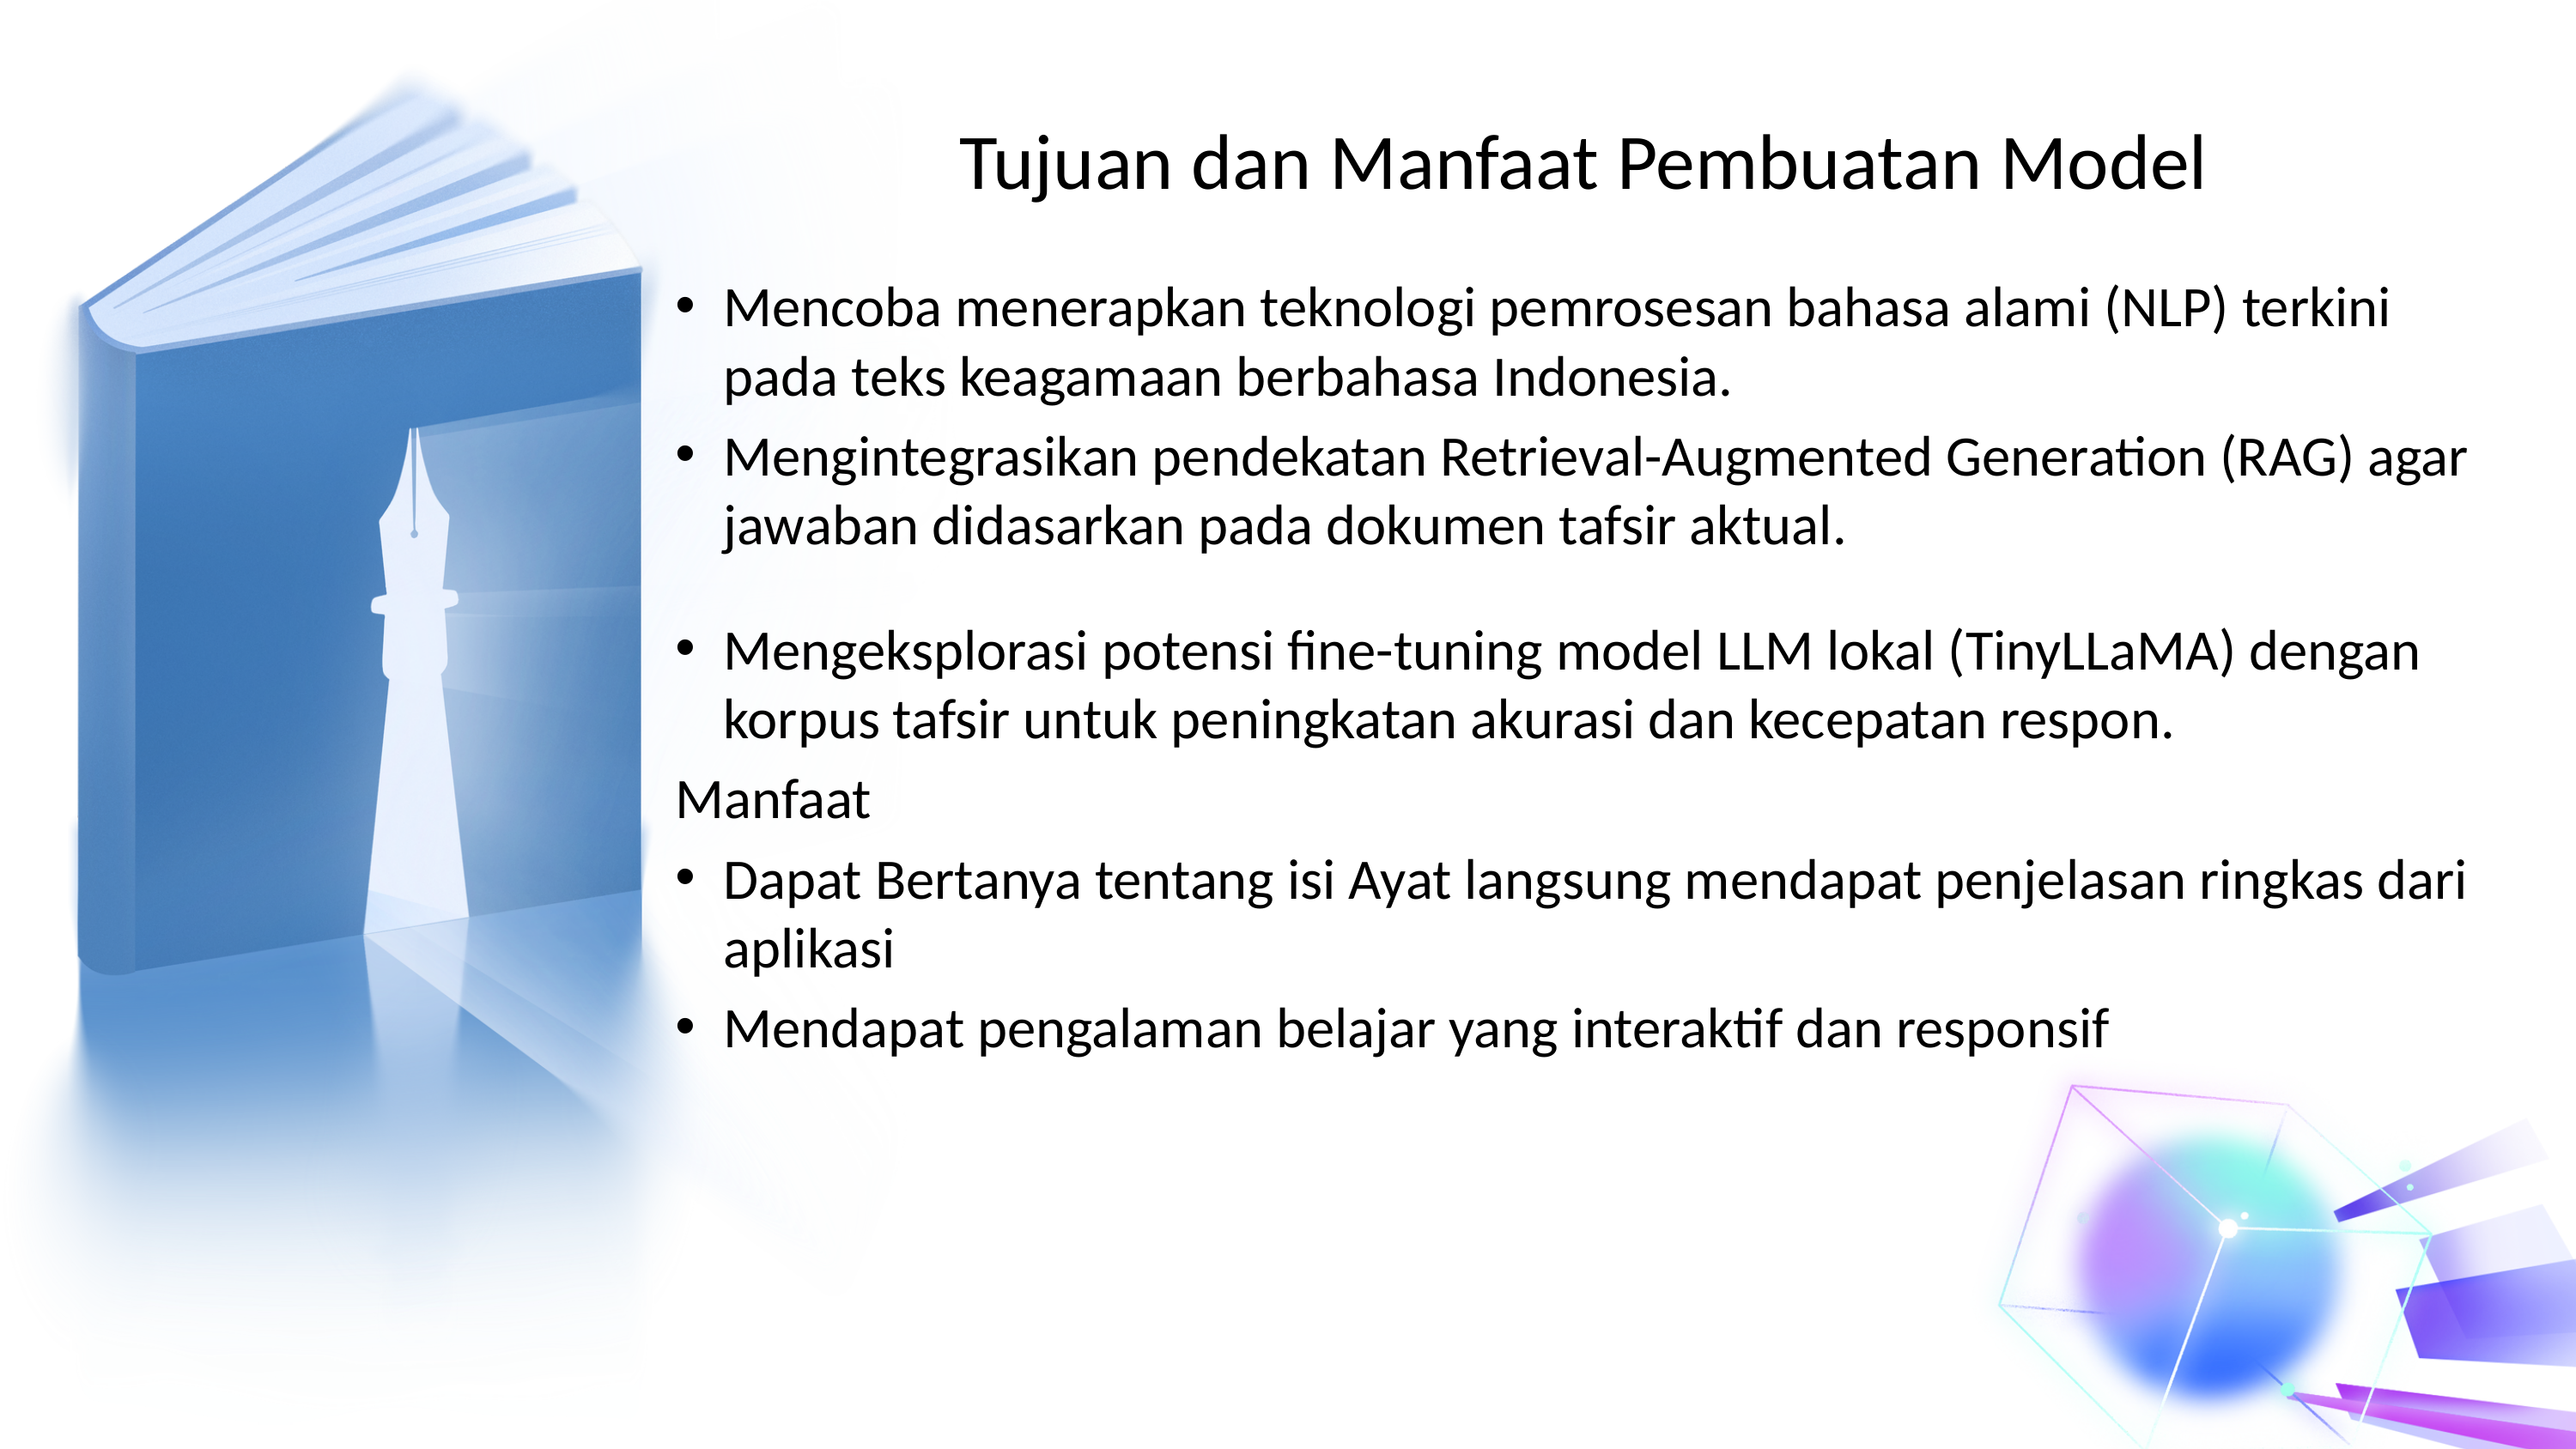

# Tujuan dan Manfaat Pembuatan Model
Mencoba menerapkan teknologi pemrosesan bahasa alami (NLP) terkini pada teks keagamaan berbahasa Indonesia.
Mengintegrasikan pendekatan Retrieval-Augmented Generation (RAG) agar jawaban didasarkan pada dokumen tafsir aktual.

Mengeksplorasi potensi fine-tuning model LLM lokal (TinyLLaMA) dengan korpus tafsir untuk peningkatan akurasi dan kecepatan respon.
Manfaat
Dapat Bertanya tentang isi Ayat langsung mendapat penjelasan ringkas dari aplikasi
Mendapat pengalaman belajar yang interaktif dan responsif